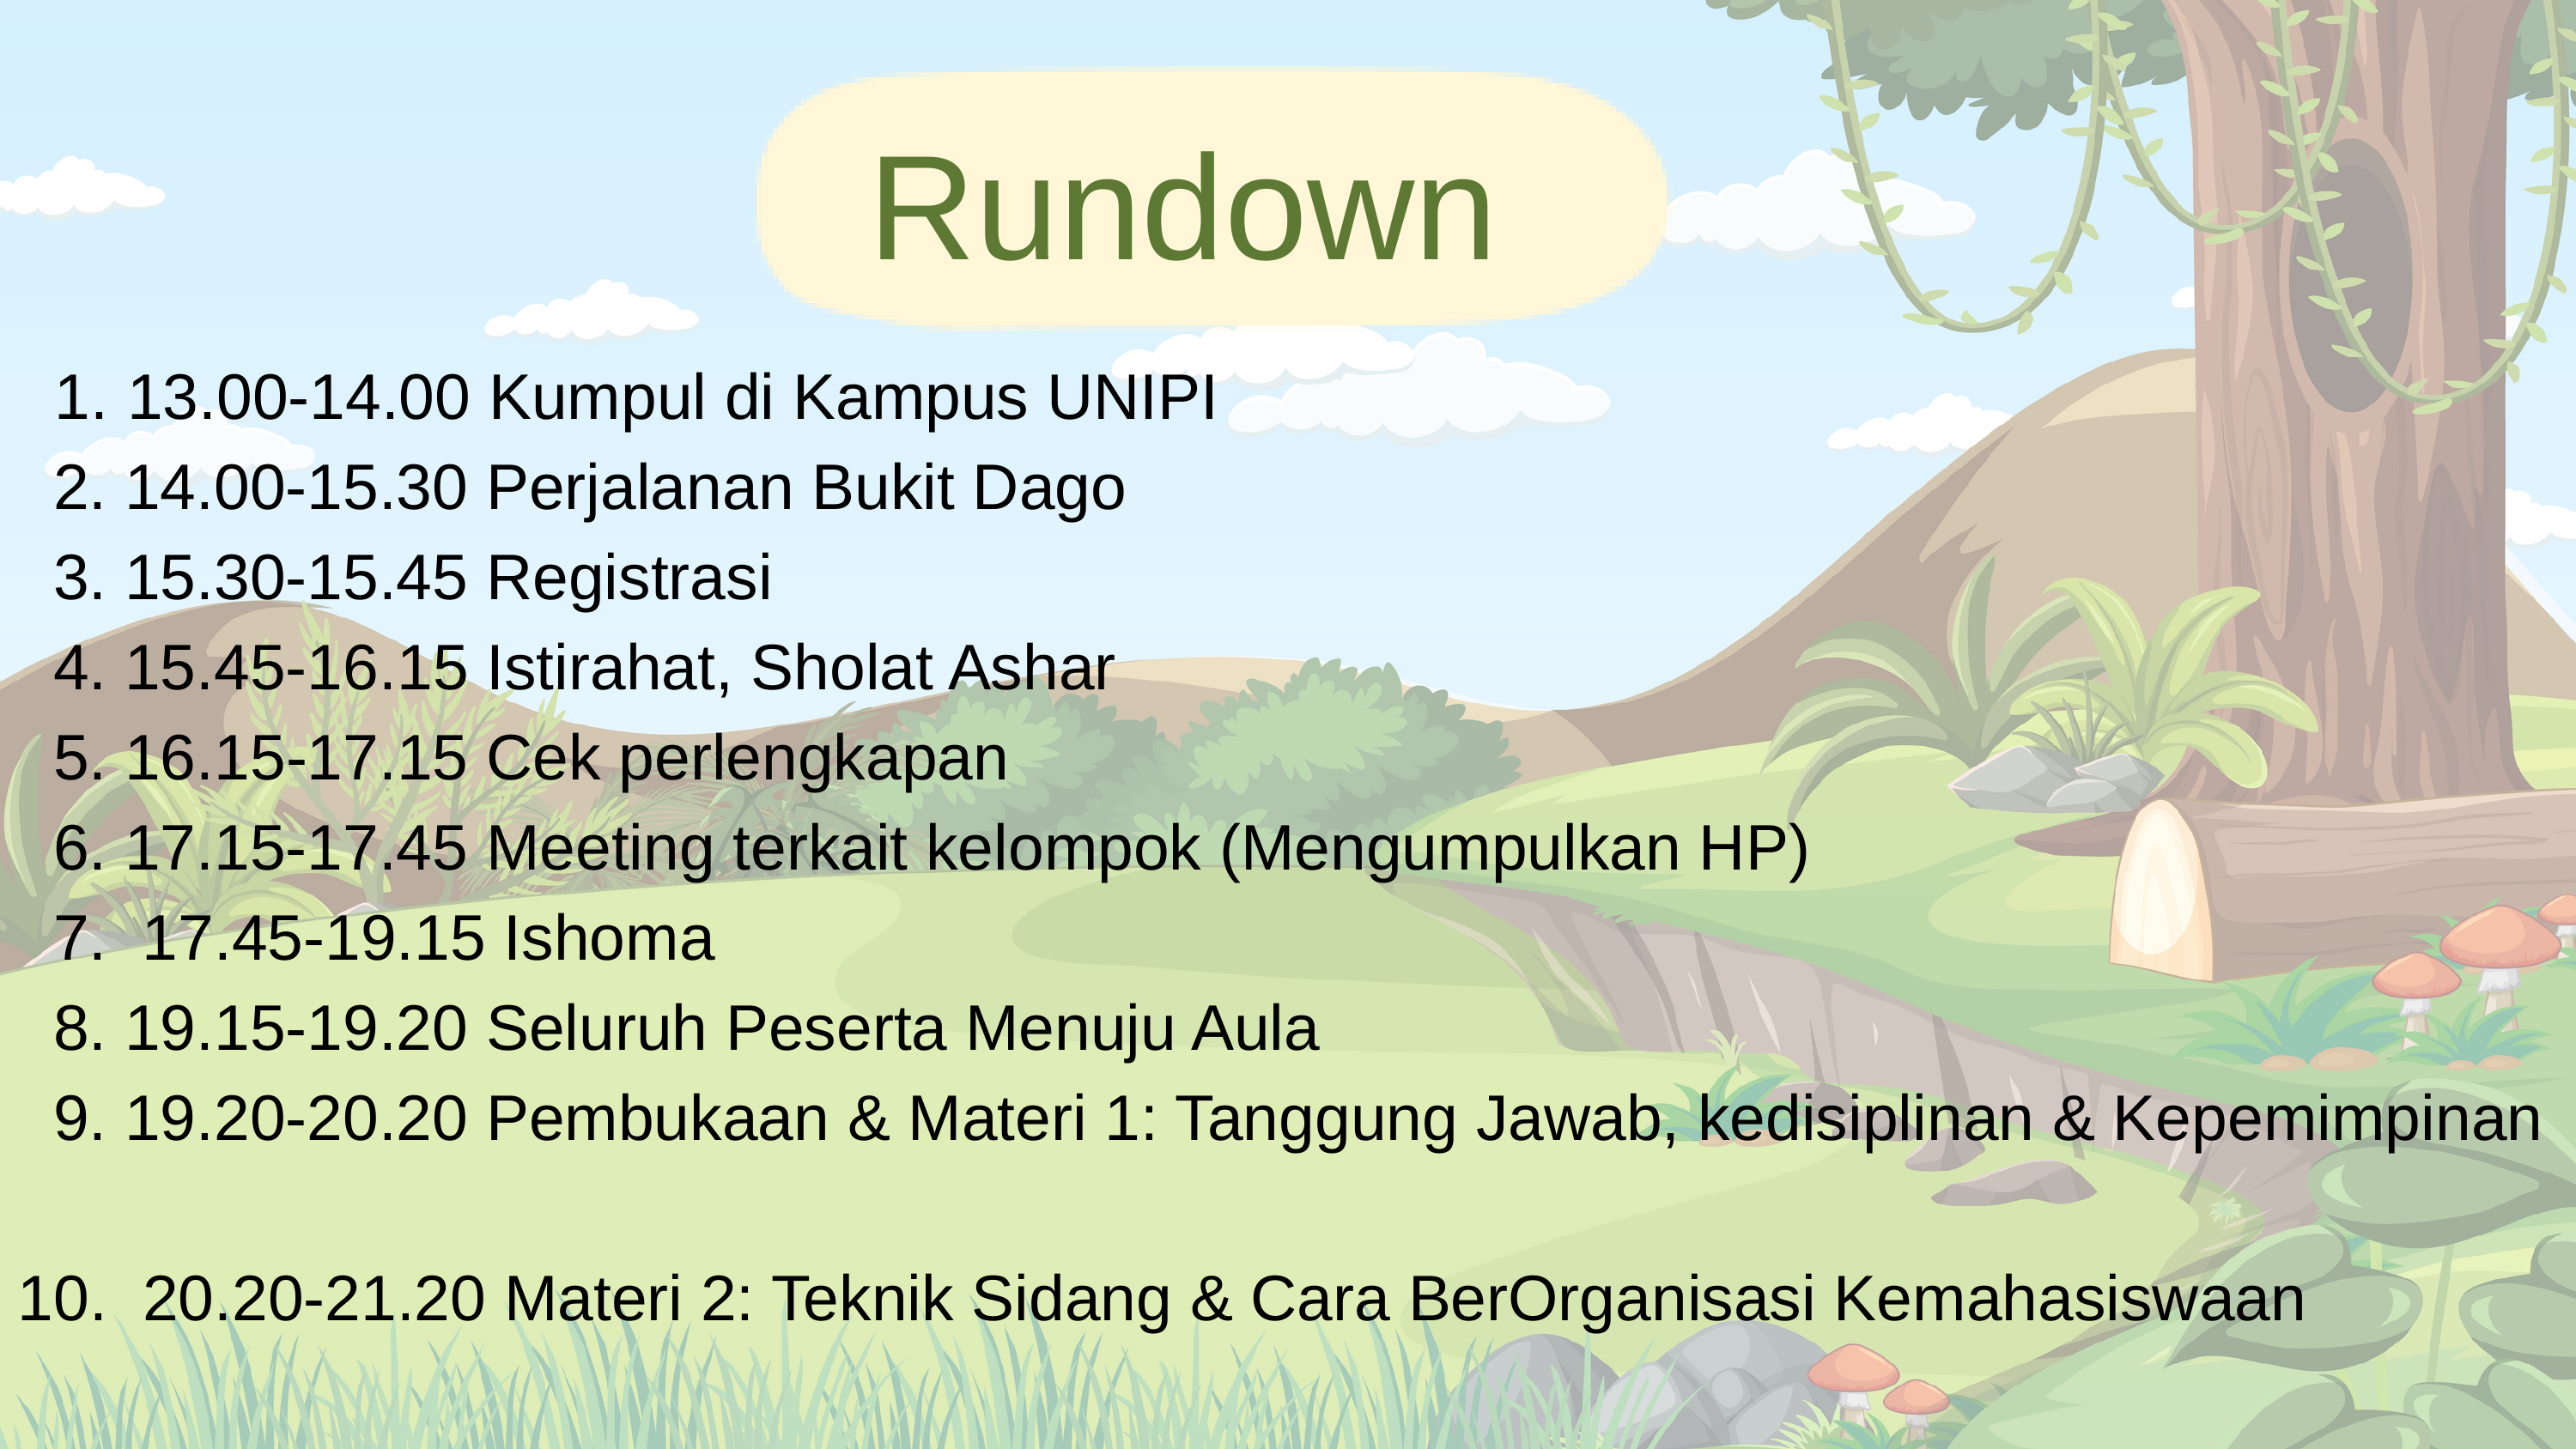

Rundown

 13.00-14.00 Kumpul di Kampus UNIPI
   2. 14.00-15.30 Perjalanan Bukit Dago
   3. 15.30-15.45 Registrasi
   4. 15.45-16.15 Istirahat, Sholat Ashar
   5. 16.15-17.15 Cek perlengkapan
   6. 17.15-17.45 Meeting terkait kelompok (Mengumpulkan HP)
   7.  17.45-19.15 Ishoma
   8. 19.15-19.20 Seluruh Peserta Menuju Aula
   9. 19.20-20.20 Pembukaan & Materi 1: Tanggung Jawab, kedisiplinan & Kepemimpinan
 10.  20.20-21.20 Materi 2: Teknik Sidang & Cara BerOrganisasi Kemahasiswaan

i